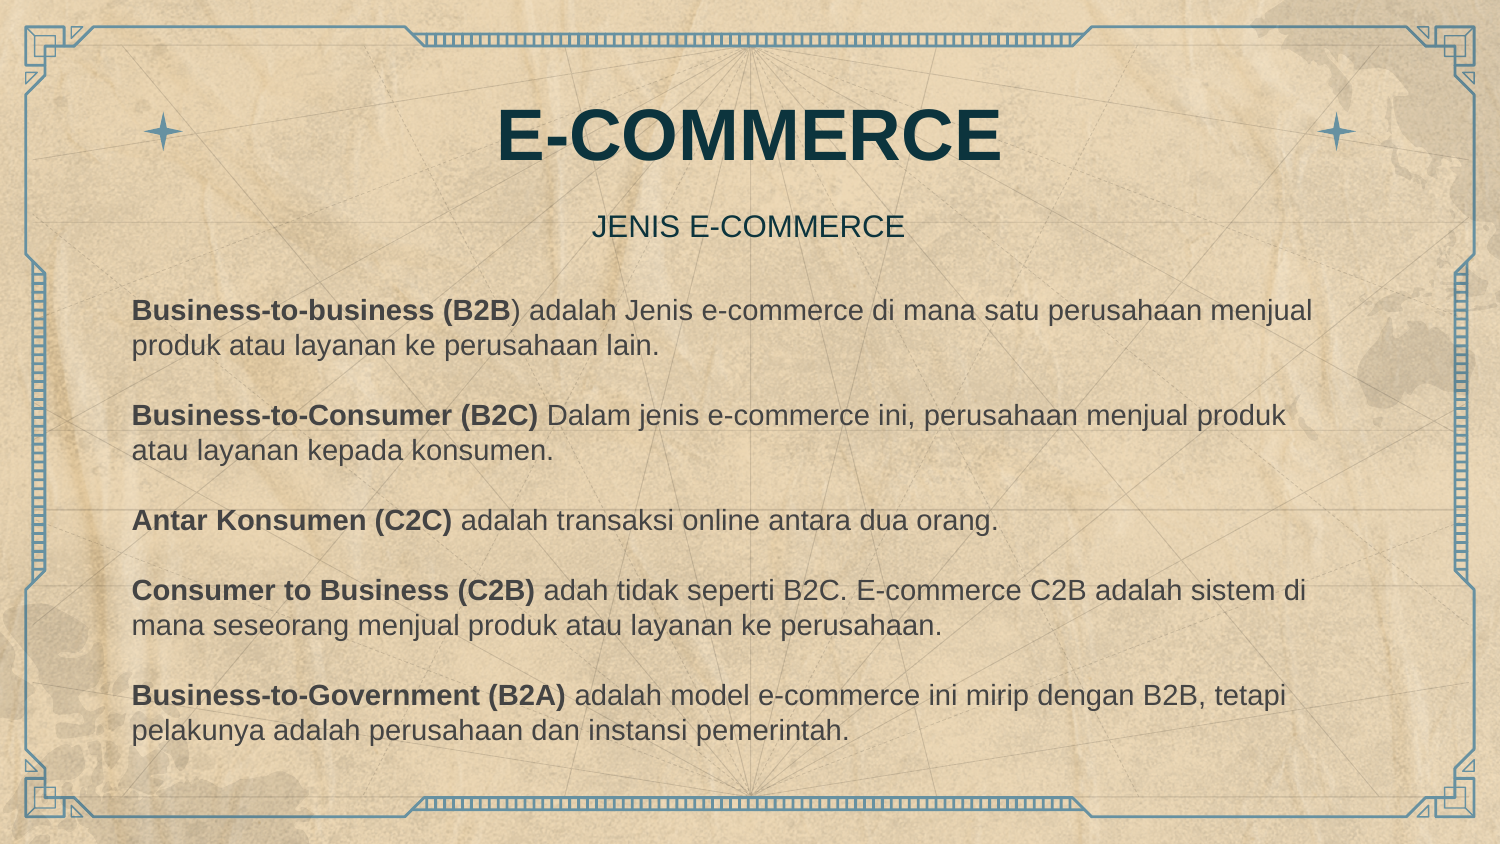

# E-COMMERCE

JENIS E-COMMERCE
Business-to-business (B2B) adalah Jenis e-commerce di mana satu perusahaan menjual produk atau layanan ke perusahaan lain.

Business-to-Consumer (B2C) Dalam jenis e-commerce ini, perusahaan menjual produk atau layanan kepada konsumen.

Antar Konsumen (C2C) adalah transaksi online antara dua orang.

Consumer to Business (C2B) adah tidak seperti B2C. E-commerce C2B adalah sistem di mana seseorang menjual produk atau layanan ke perusahaan.

Business-to-Government (B2A) adalah model e-commerce ini mirip dengan B2B, tetapi pelakunya adalah perusahaan dan instansi pemerintah.